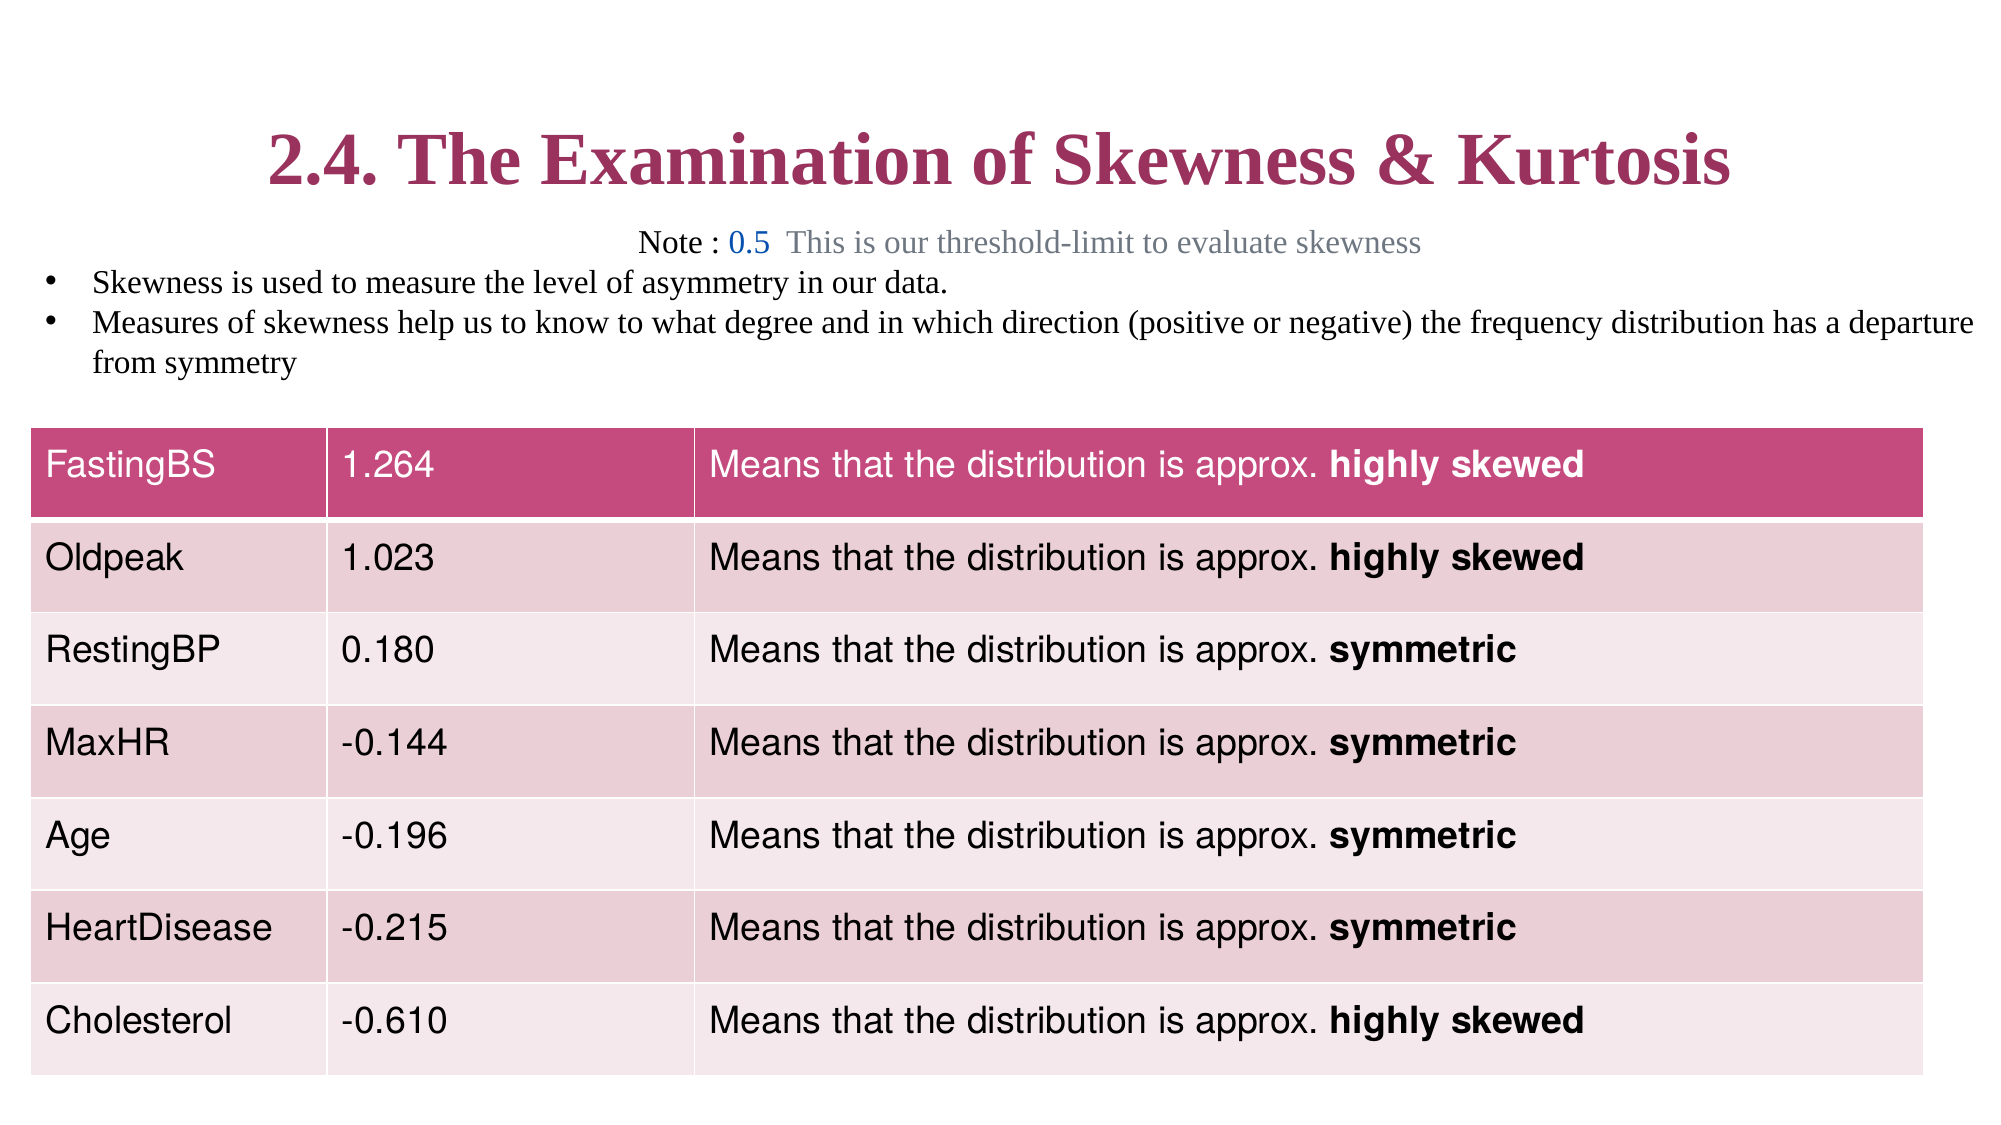

2.4. The Examination of Skewness & Kurtosis
Note : 0.5  This is our threshold-limit to evaluate skewness
Skewness is used to measure the level of asymmetry in our data.
Measures of skewness help us to know to what degree and in which direction (positive or negative) the frequency distribution has a departure from symmetry

| FastingBS | 1.264 | Means that the distribution is approx. highly skewed |
| --- | --- | --- |
| Oldpeak | 1.023 | Means that the distribution is approx. highly skewed |
| RestingBP | 0.180 | Means that the distribution is approx. symmetric |
| MaxHR | -0.144 | Means that the distribution is approx. symmetric |
| Age | -0.196 | Means that the distribution is approx. symmetric |
| HeartDisease | -0.215 | Means that the distribution is approx. symmetric |
| Cholesterol | -0.610 | Means that the distribution is approx. highly skewed |